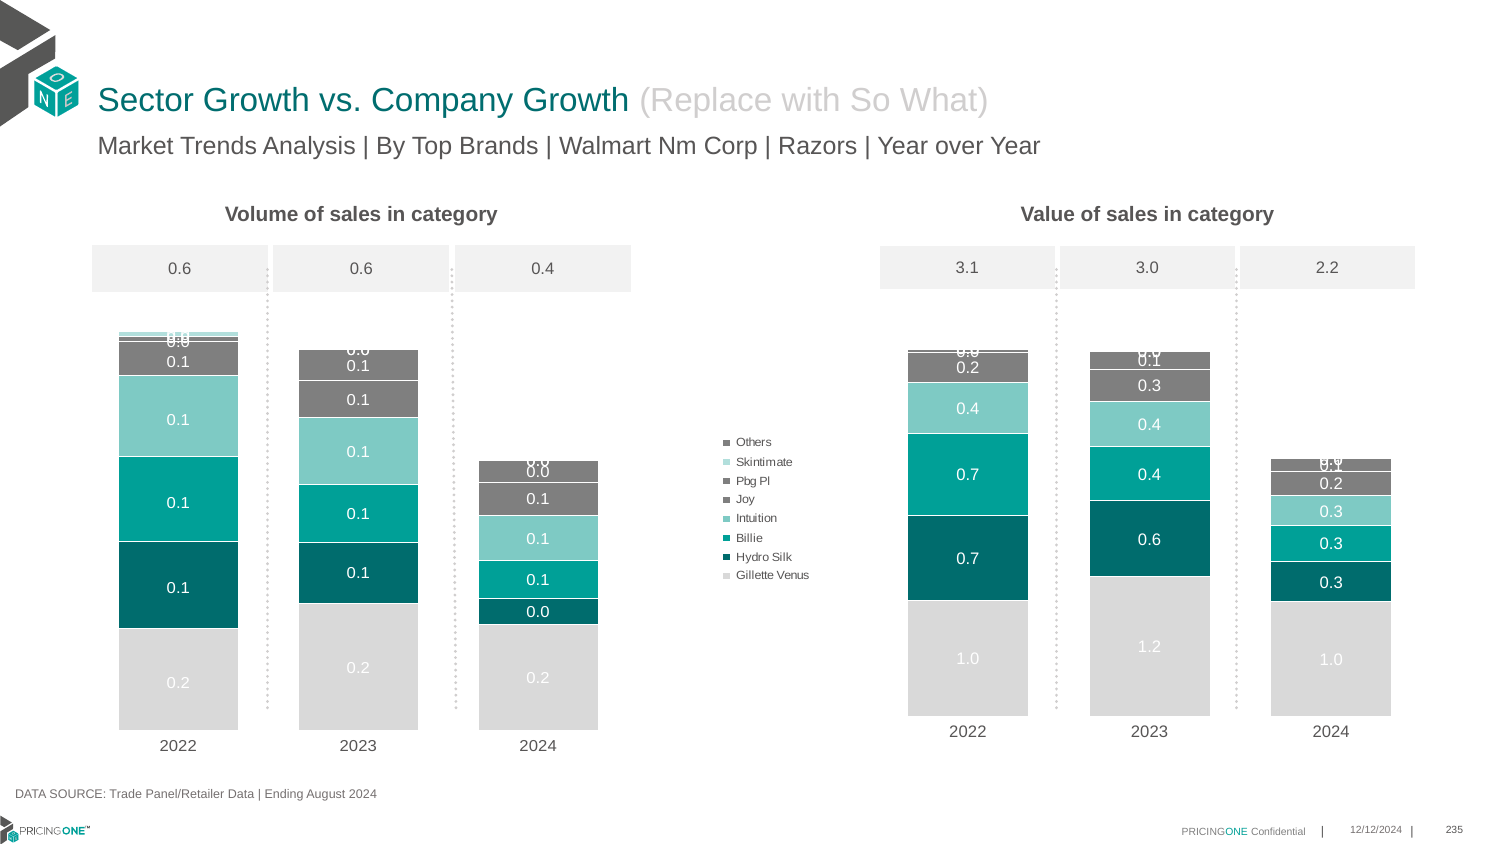

# Sector Growth vs. Company Growth (Replace with So What)
Market Trends Analysis | By Top Brands | Walmart Nm Corp | Razors | Year over Year
| Value of sales in category |  |  |
| --- | --- | --- |
| 3.1 | 3.0 | 2.2 |
| Volume of sales in category |  |  |
| --- | --- | --- |
| 0.6 | 0.6 | 0.4 |

### Chart

| Category | Gillette Venus | Hydro Silk | Billie | Intuition | Joy | Pbg Pl | Skintimate | Others |
|---|---|---|---|---|---|---|---|---|
| 2022 | 0.963019 | 0.715917 | 0.680977 | 0.432617 | 0.24851 | 0.023717 | 0.011633 | 0.0 |
| 2023 | 1.163414 | 0.63774 | 0.449709 | 0.381629 | 0.268475 | 0.147229 | 2.6e-05 | 5.5e-05 |
| 2024 | 0.954696 | 0.334207 | 0.301863 | 0.25123 | 0.206384 | 0.103279 | 5e-06 | 0.00013 |

### Chart

| Category | Gillette Venus | Hydro Silk | Billie | Intuition | Joy | Pbg Pl | Skintimate | Others |
|---|---|---|---|---|---|---|---|---|
| 2022 | 0.165454 | 0.1396 | 0.136963 | 0.130775 | 0.055536 | 0.008332 | 0.006974 | 0.0 |
| 2023 | 0.204923 | 0.099493 | 0.092318 | 0.108474 | 0.059283 | 0.051345 | 5e-06 | 2.6e-05 |
| 2024 | 0.171446 | 0.042138 | 0.060572 | 0.073306 | 0.053445 | 0.035997 | 2e-06 | 5.8e-05 |
DATA SOURCE: Trade Panel/Retailer Data | Ending August 2024

12/12/2024
235